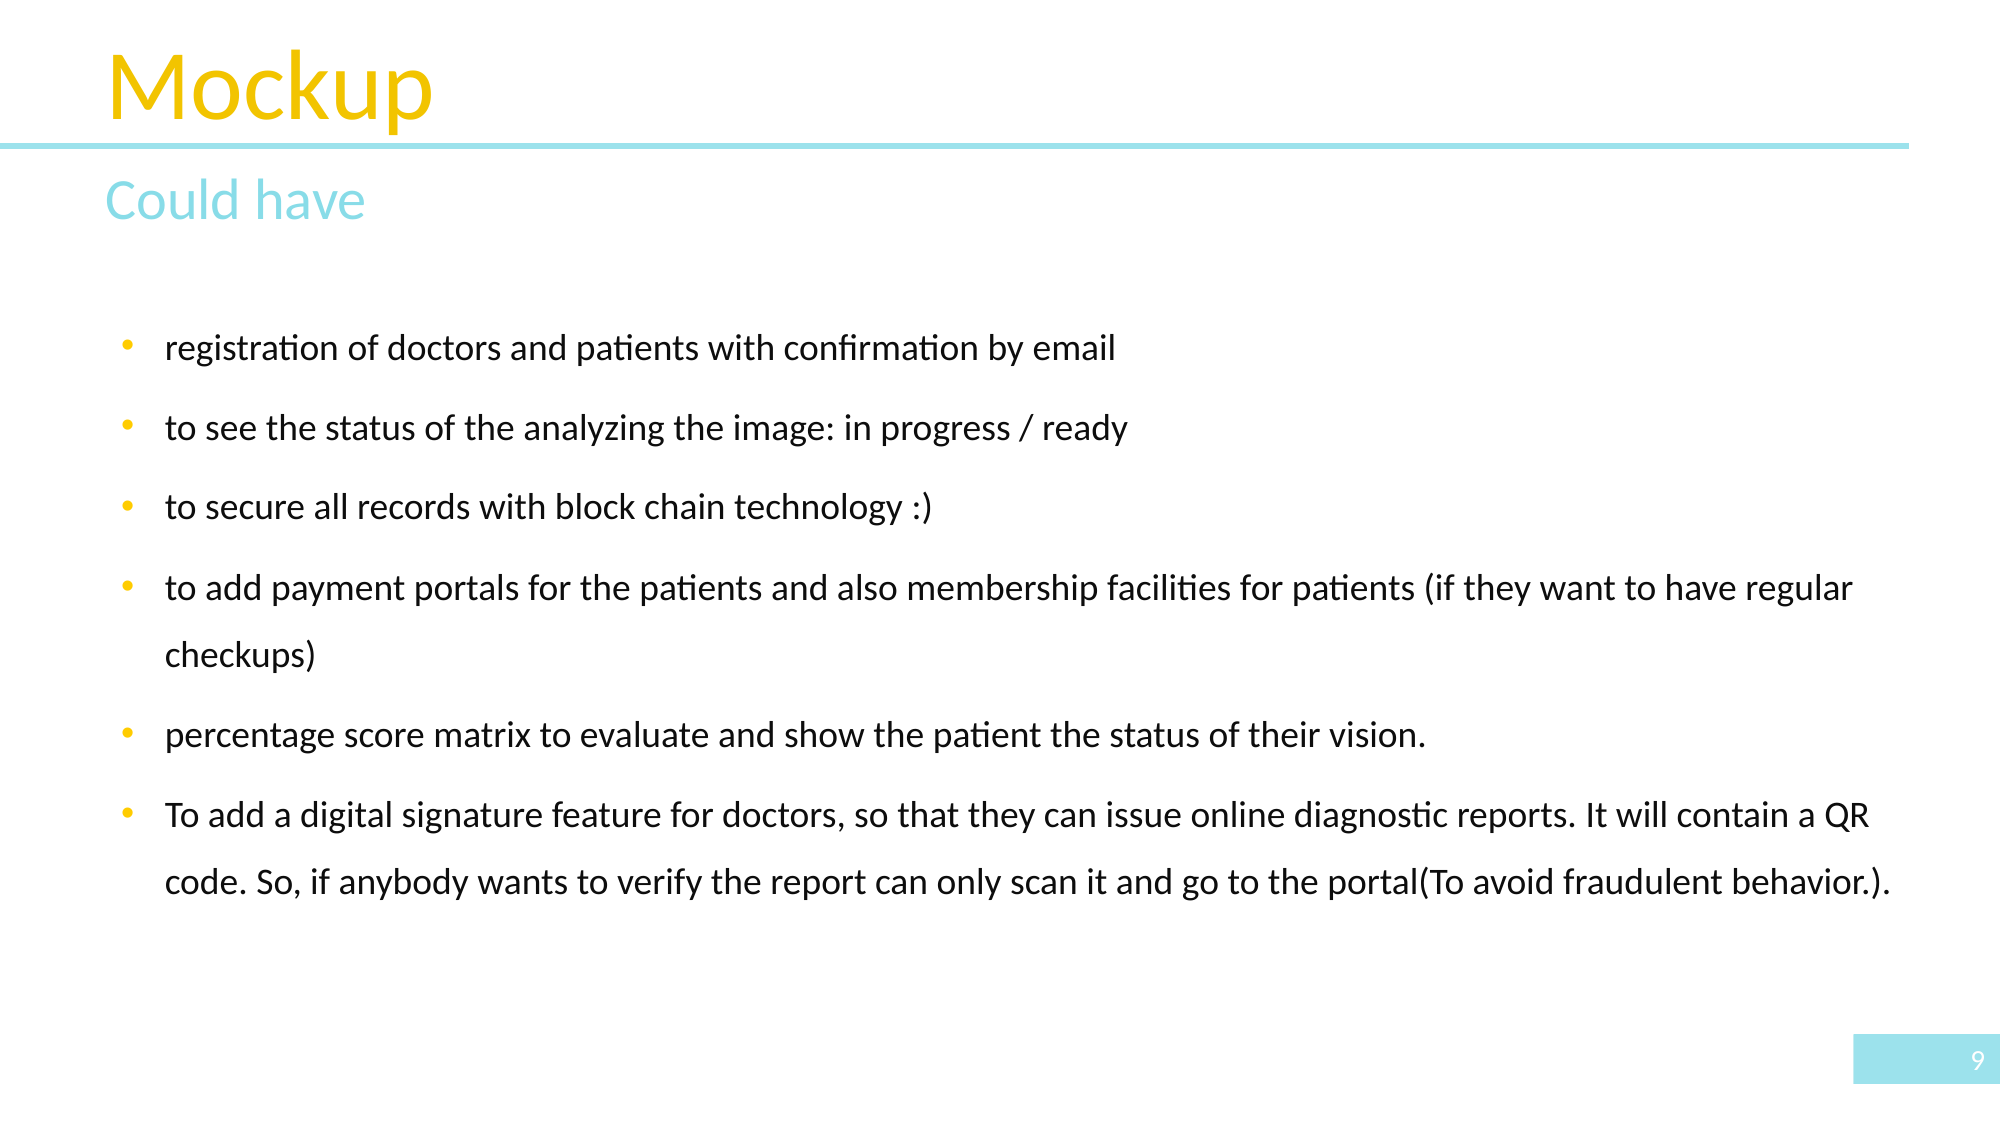

# Mockup
Could have
registration of doctors and patients with confirmation by email
to see the status of the analyzing the image: in progress / ready
to secure all records with block chain technology :)
to add payment portals for the patients and also membership facilities for patients (if they want to have regular checkups)
percentage score matrix to evaluate and show the patient the status of their vision.
To add a digital signature feature for doctors, so that they can issue online diagnostic reports. It will contain a QR code. So, if anybody wants to verify the report can only scan it and go to the portal(To avoid fraudulent behavior.).